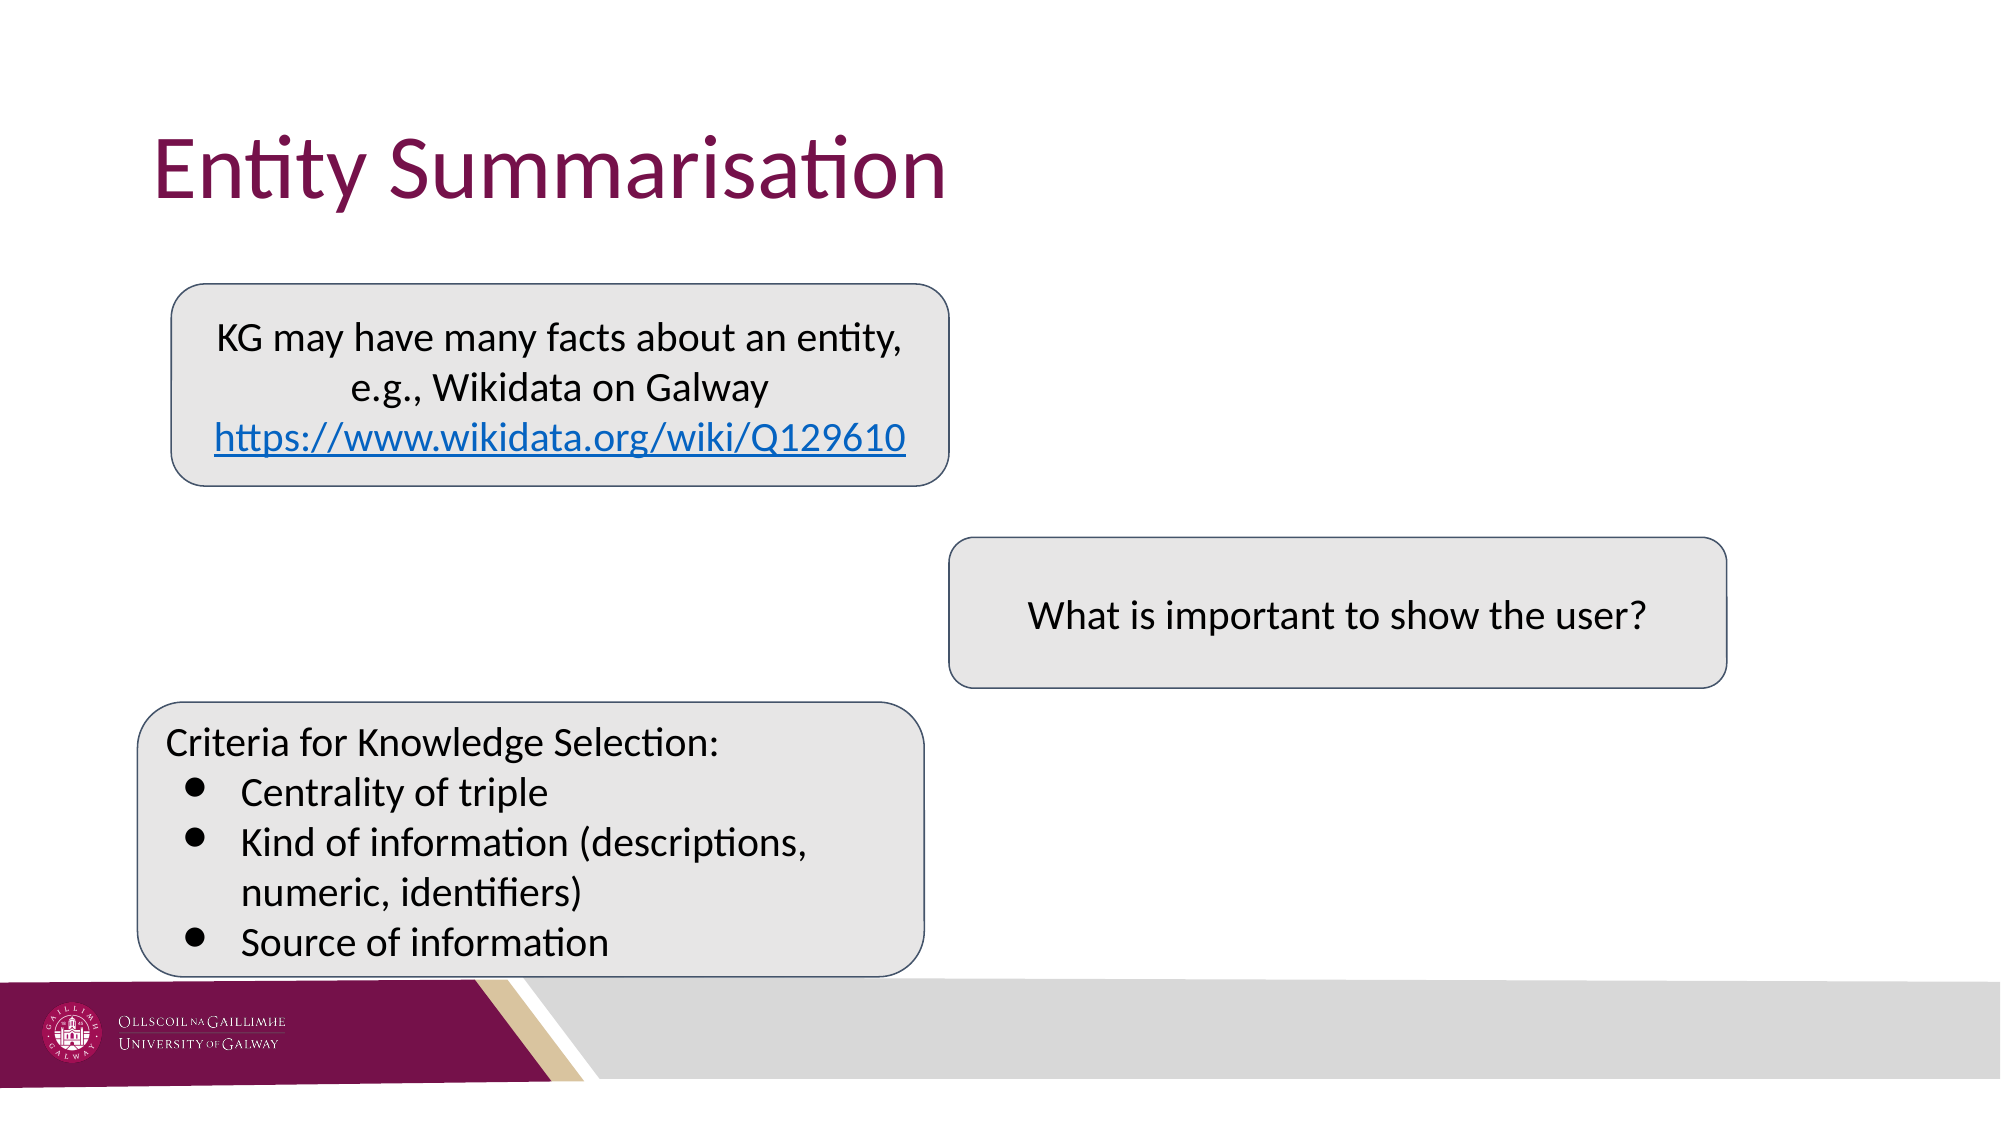

# Entity Summarisation
KG may have many facts about an entity, e.g., Wikidata on Galway
https://www.wikidata.org/wiki/Q129610
What is important to show the user?
Criteria for Knowledge Selection:
Centrality of triple
Kind of information (descriptions, numeric, identifiers)
Source of information